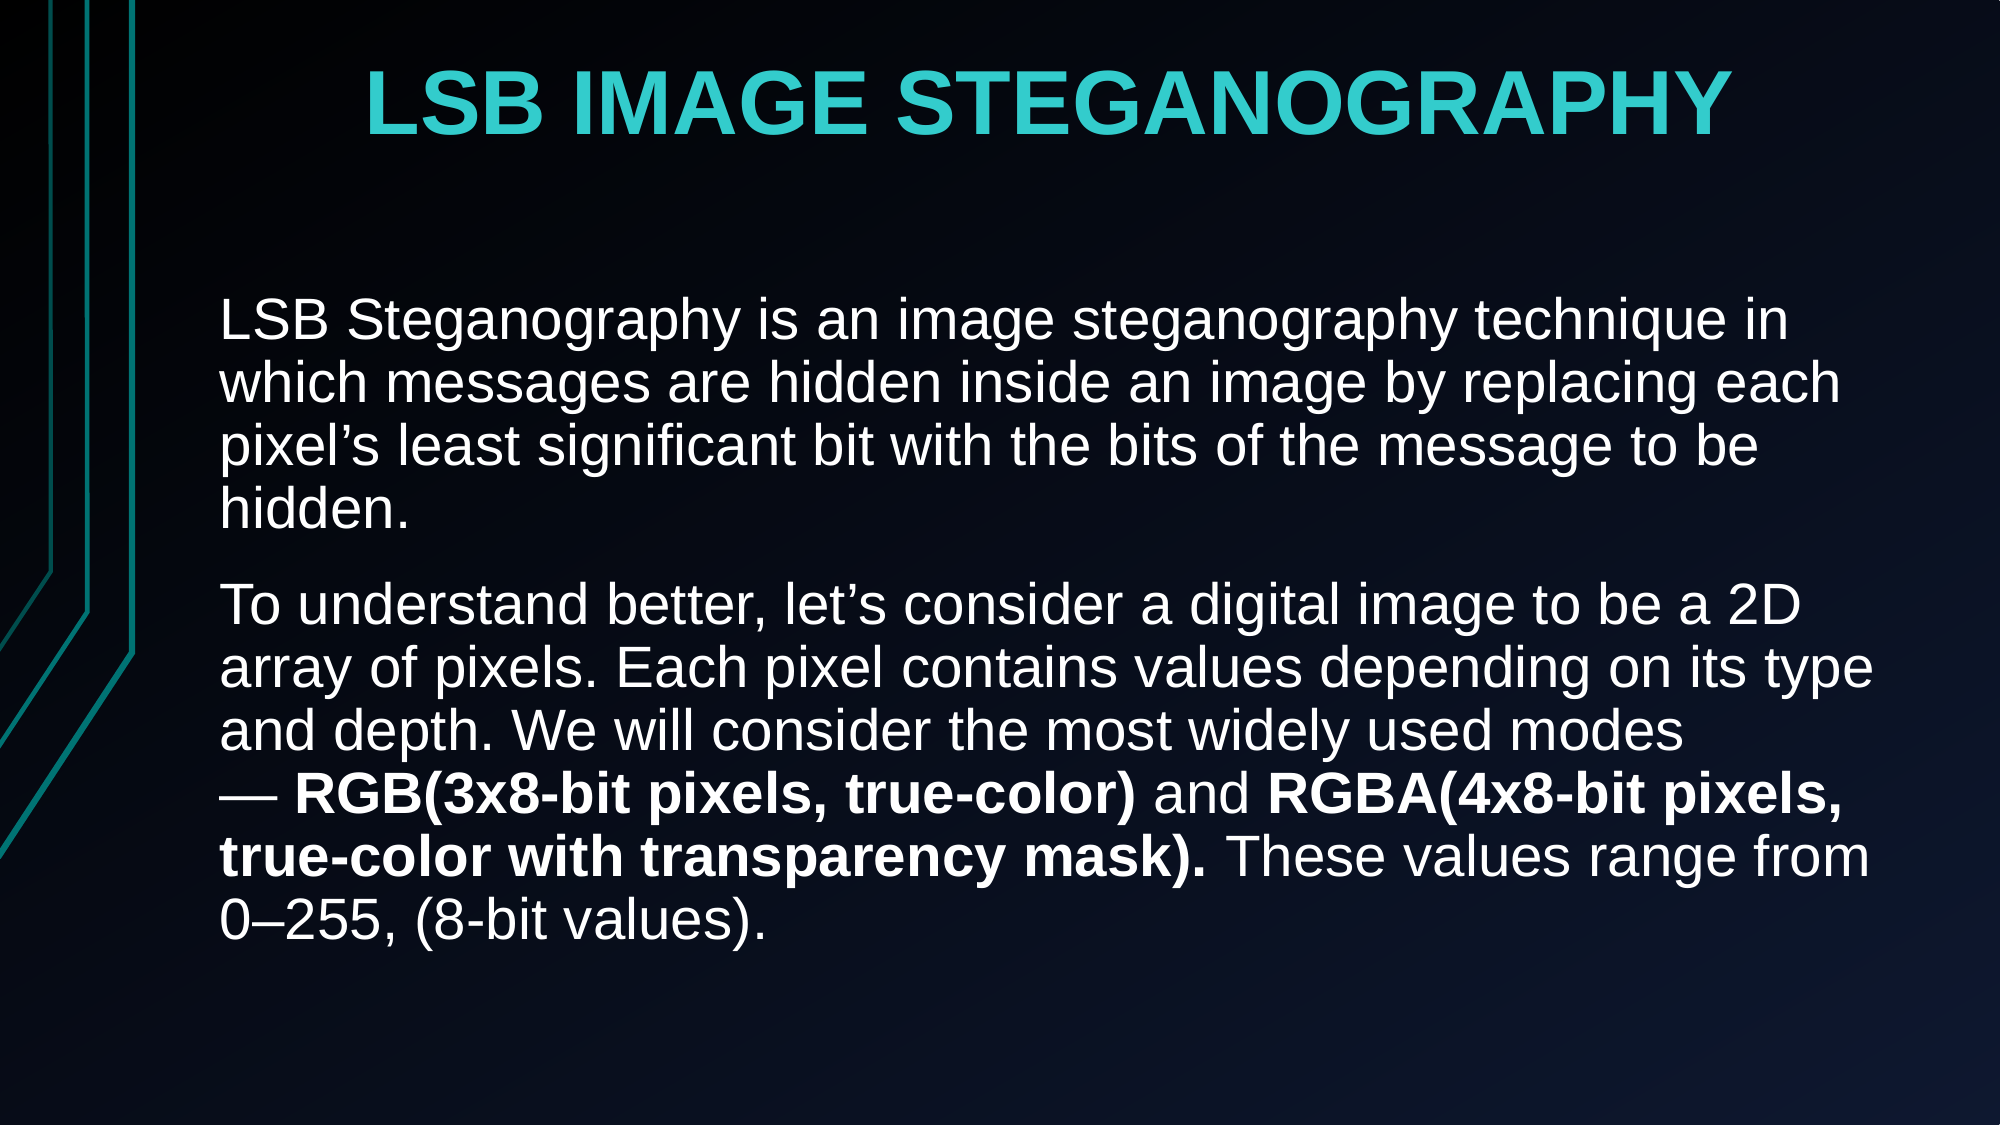

# LSB IMAGE STEGANOGRAPHY
LSB Steganography is an image steganography technique in which messages are hidden inside an image by replacing each pixel’s least significant bit with the bits of the message to be hidden.
To understand better, let’s consider a digital image to be a 2D array of pixels. Each pixel contains values depending on its type and depth. We will consider the most widely used modes — RGB(3x8-bit pixels, true-color) and RGBA(4x8-bit pixels, true-color with transparency mask). These values range from 0–255, (8-bit values).